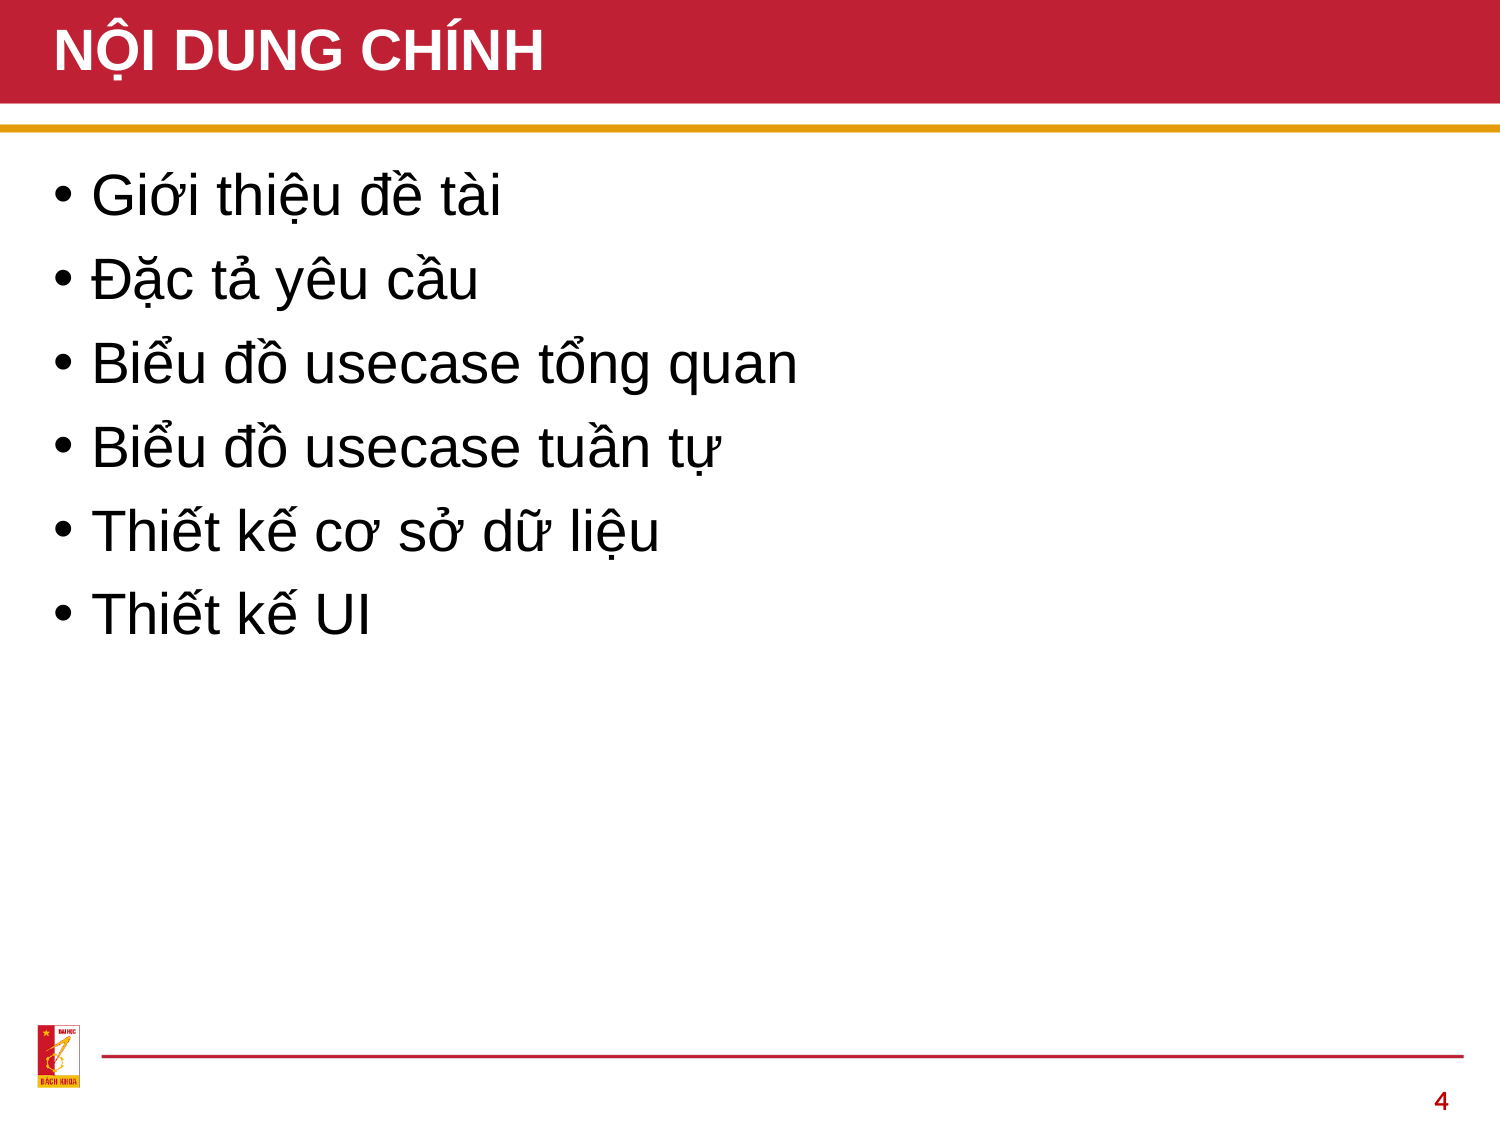

# NỘI DUNG CHÍNH
Giới thiệu đề tài
Đặc tả yêu cầu
Biểu đồ usecase tổng quan
Biểu đồ usecase tuần tự
Thiết kế cơ sở dữ liệu
Thiết kế UI

4